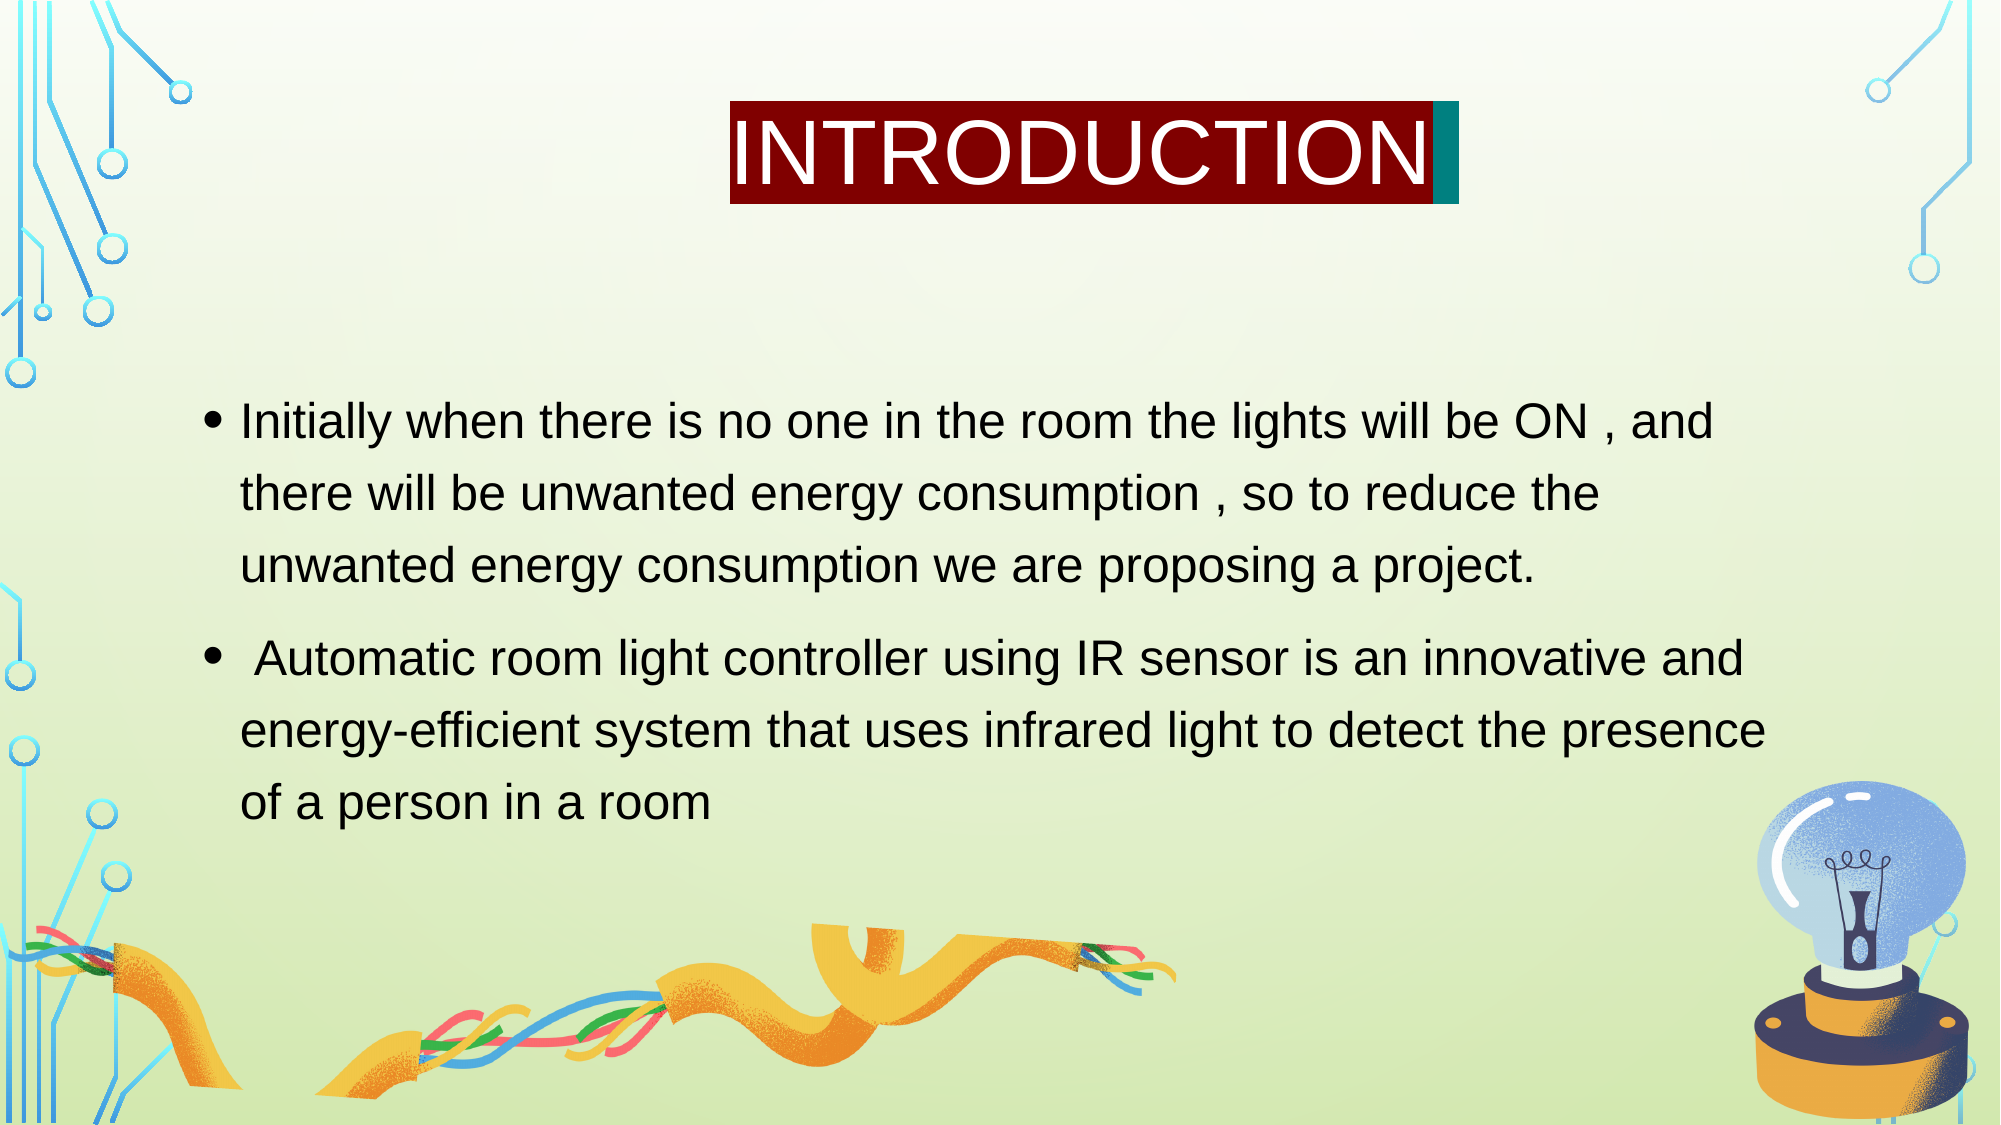

# INTRODUCTION
Initially when there is no one in the room the lights will be ON , and there will be unwanted energy consumption , so to reduce the unwanted energy consumption we are proposing a project.
 Automatic room light controller using IR sensor is an innovative and energy-efficient system that uses infrared light to detect the presence of a person in a room